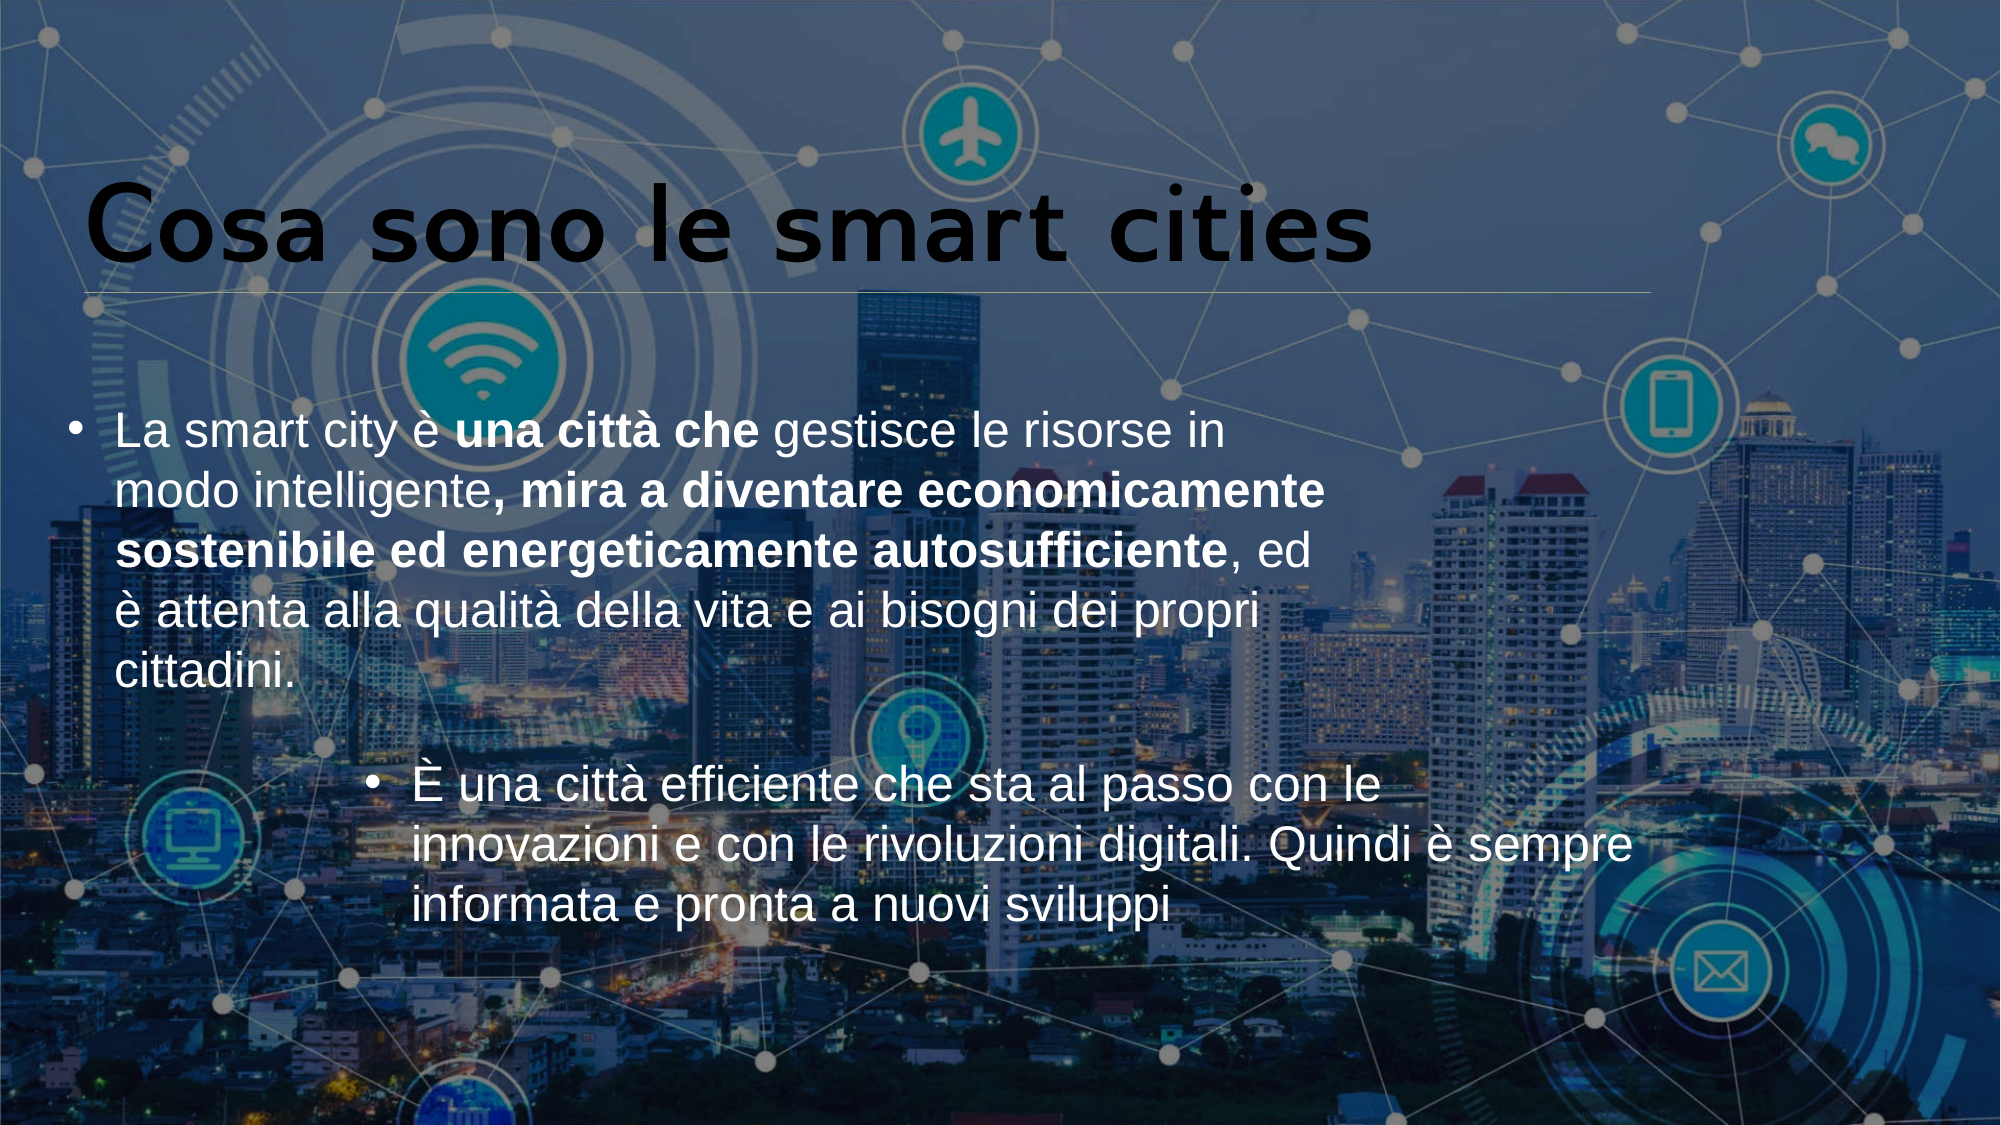

Cosa sono le smart cities
La smart city è una città che gestisce le risorse in modo intelligente, mira a diventare economicamente sostenibile ed energeticamente autosufficiente, ed è attenta alla qualità della vita e ai bisogni dei propri cittadini.
È una città efficiente che sta al passo con le innovazioni e con le rivoluzioni digitali. Quindi è sempre informata e pronta a nuovi sviluppi